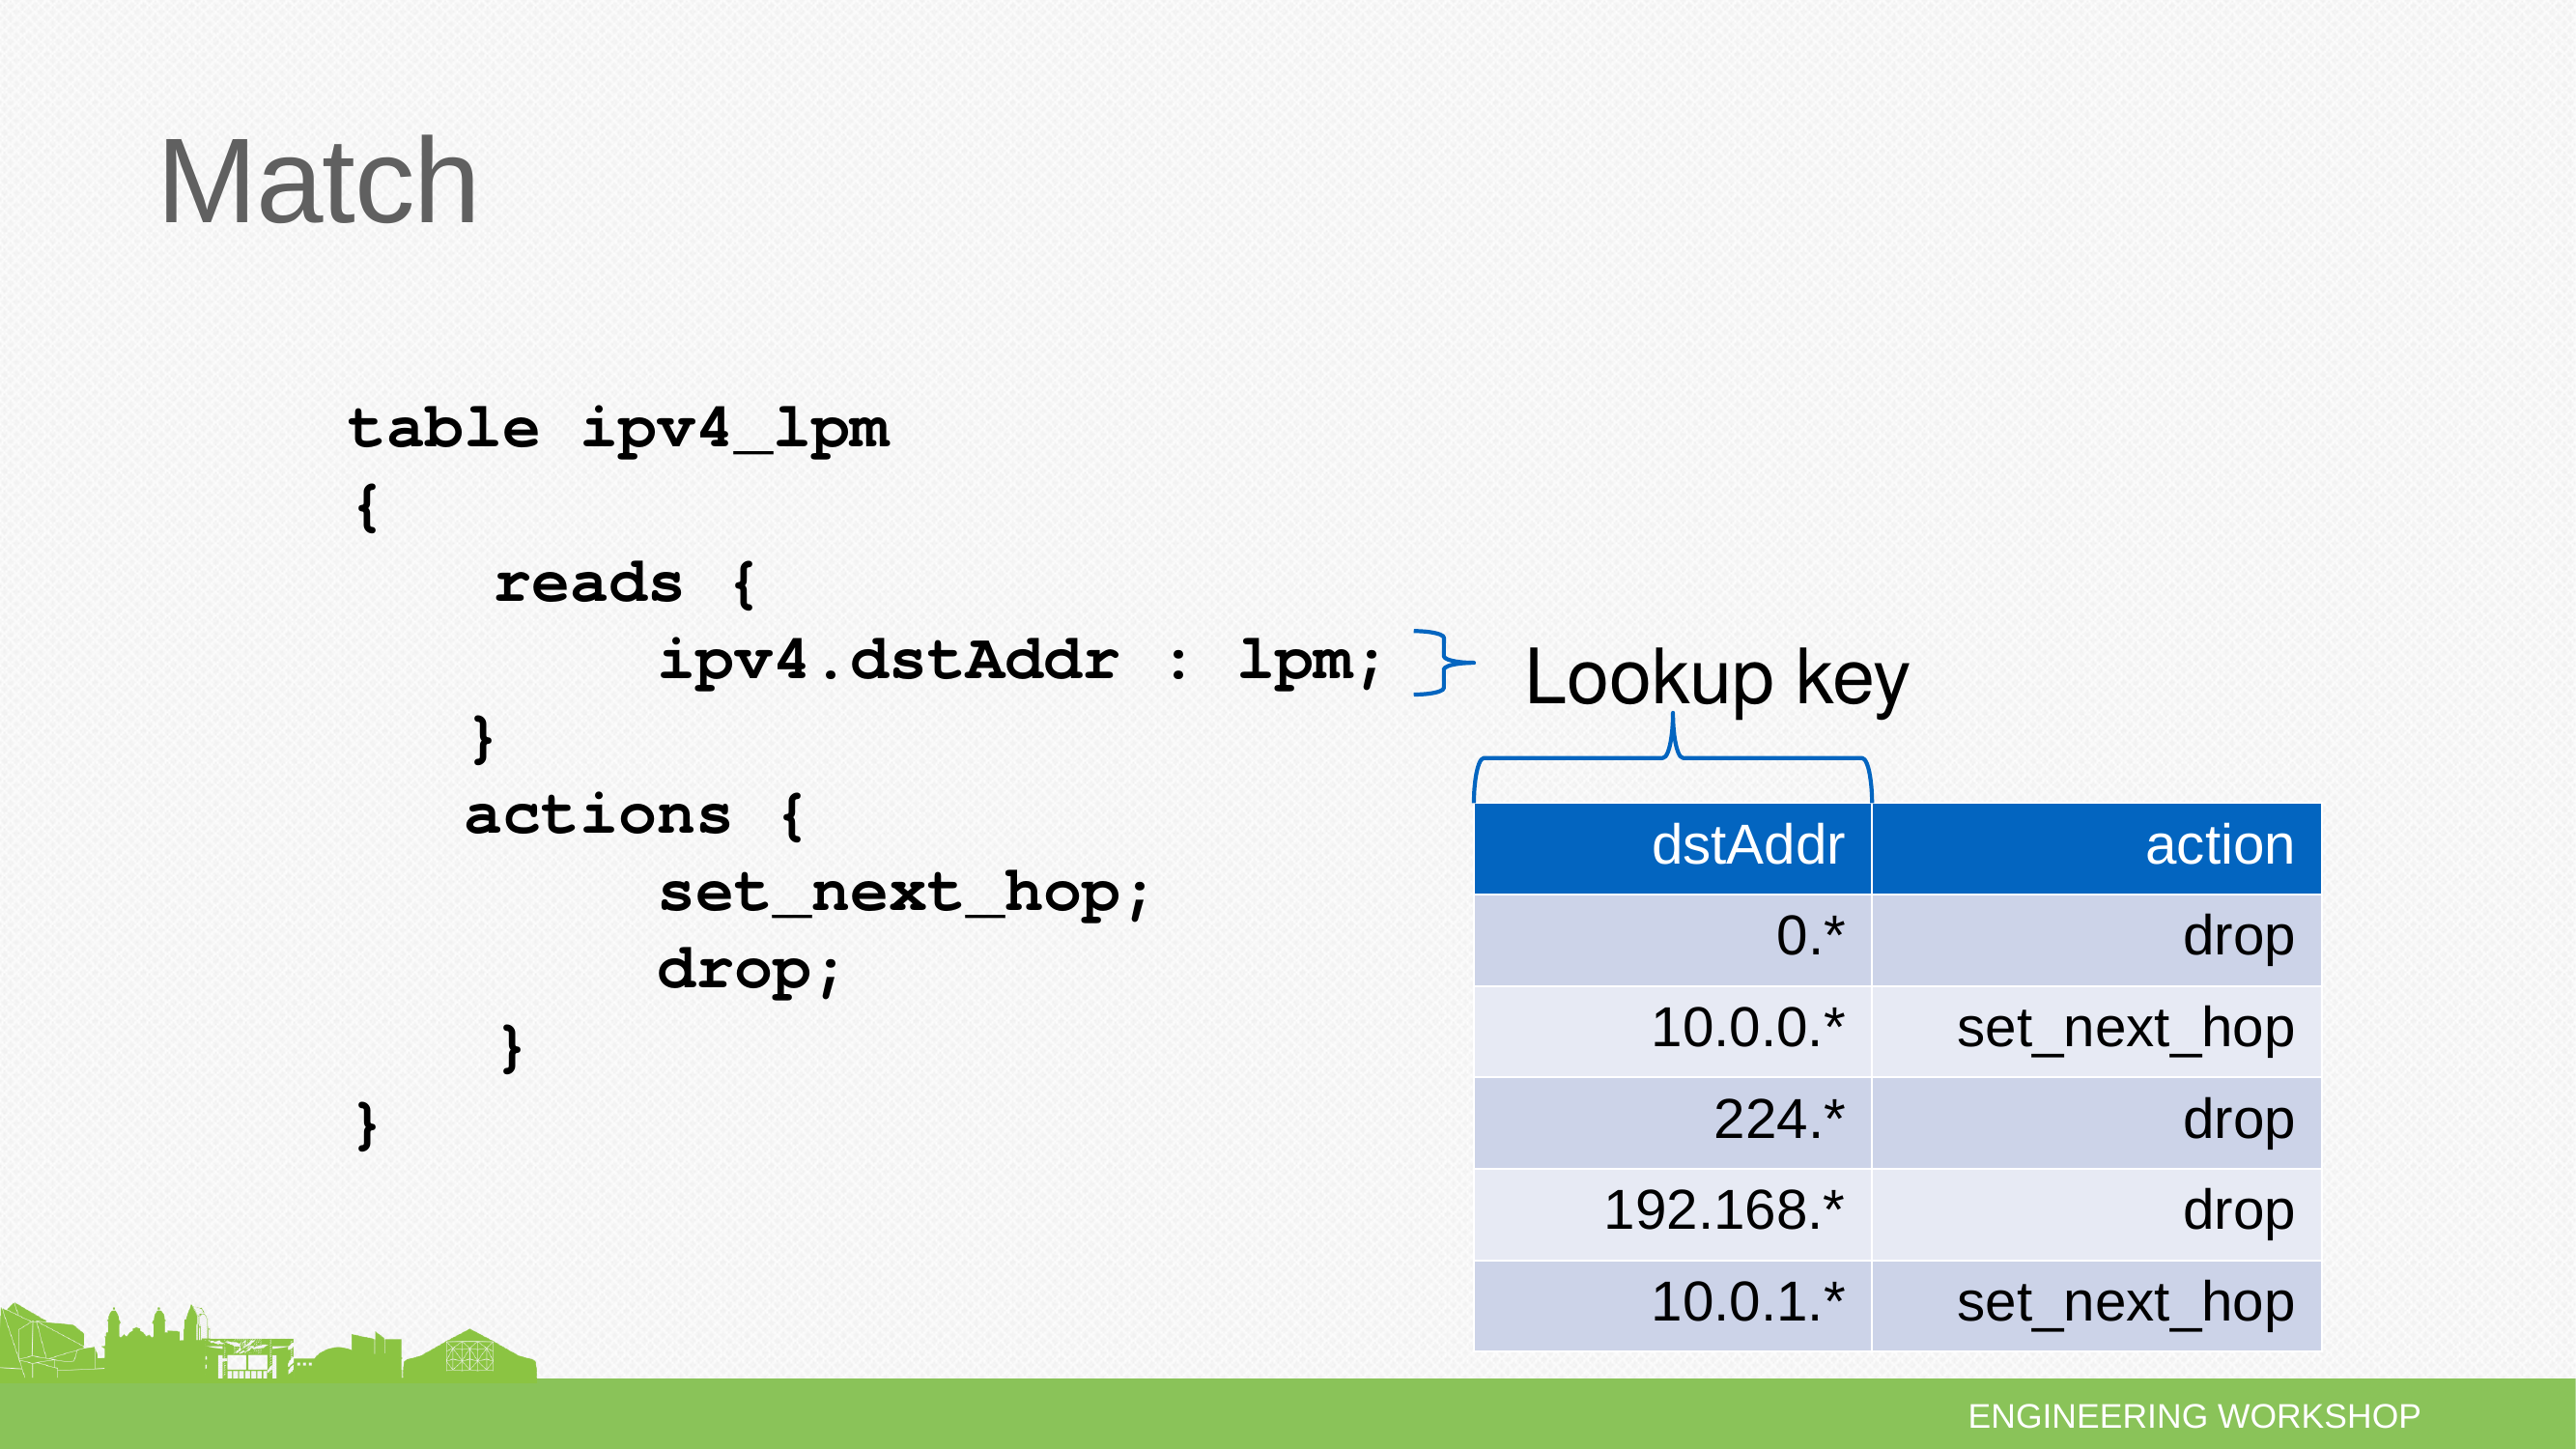

# Match
﻿
table ipv4_lpm
{
	reads {
        ipv4.dstAddr : lpm;
   }
   actions {
        set_next_hop;
        drop;
	}
}

Lookup key

| dstAddr | action |
| --- | --- |
| 0.\* | drop |
| 10.0.0.\* | set\_next\_hop |
| 224.\* | drop |
| 192.168.\* | drop |
| 10.0.1.\* | set\_next\_hop |